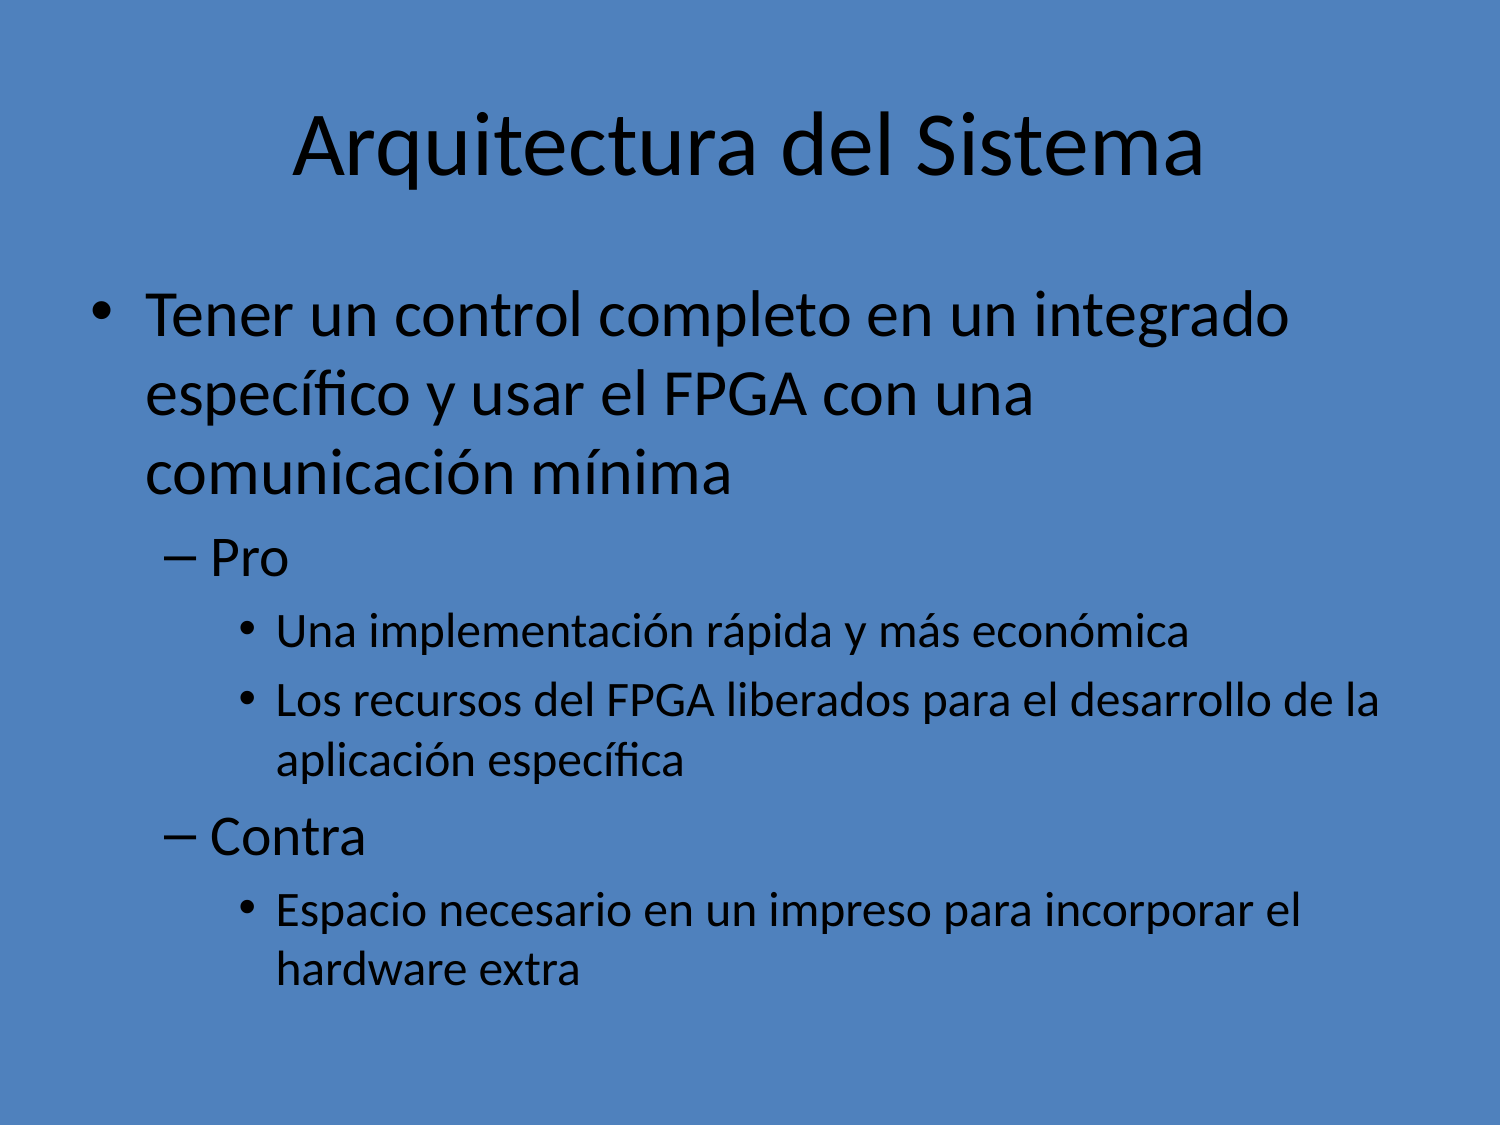

# Arquitectura del Sistema
Tener un control completo en un integrado específico y usar el FPGA con una comunicación mínima
Pro
Una implementación rápida y más económica
Los recursos del FPGA liberados para el desarrollo de la aplicación específica
Contra
Espacio necesario en un impreso para incorporar el hardware extra